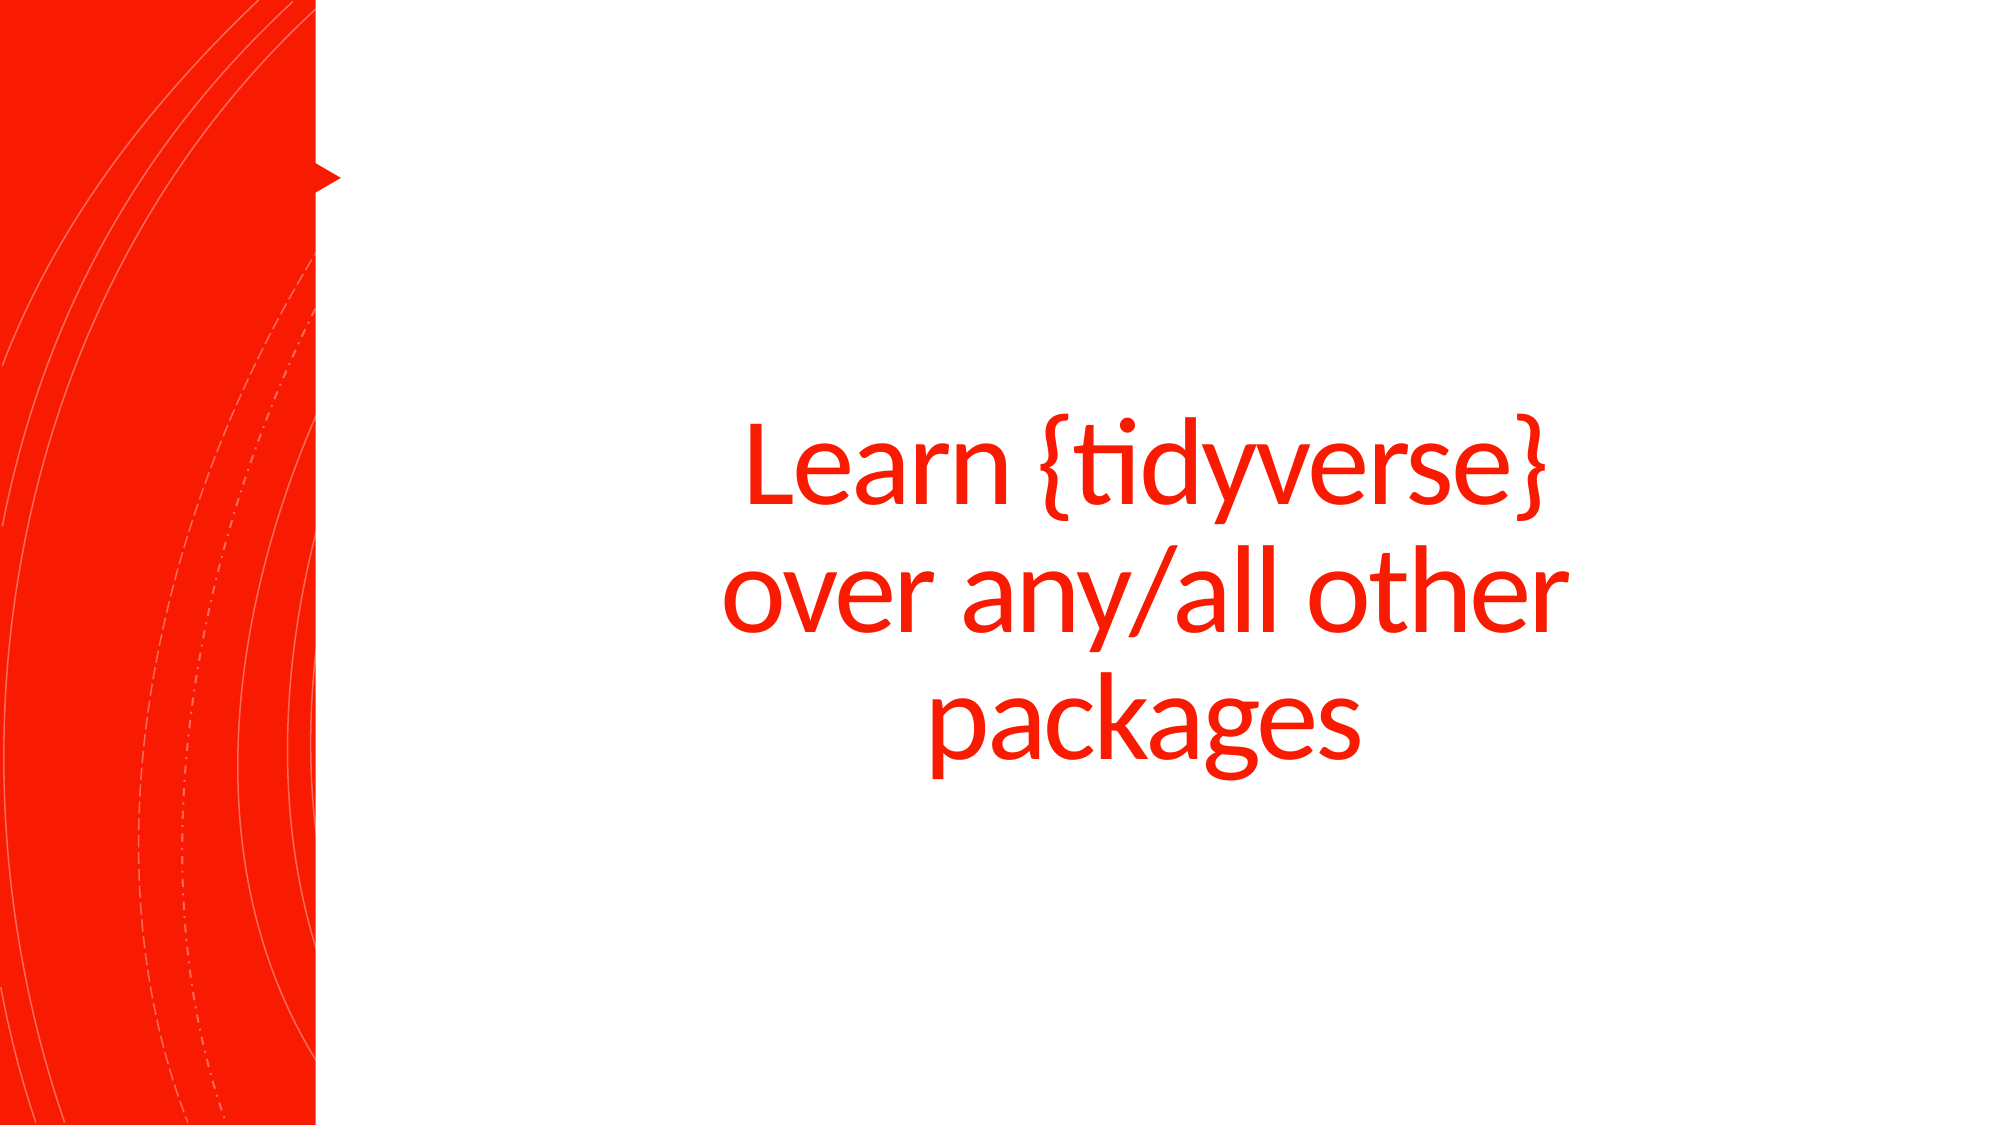

41

# Learn {tidyverse} over any/all other packages